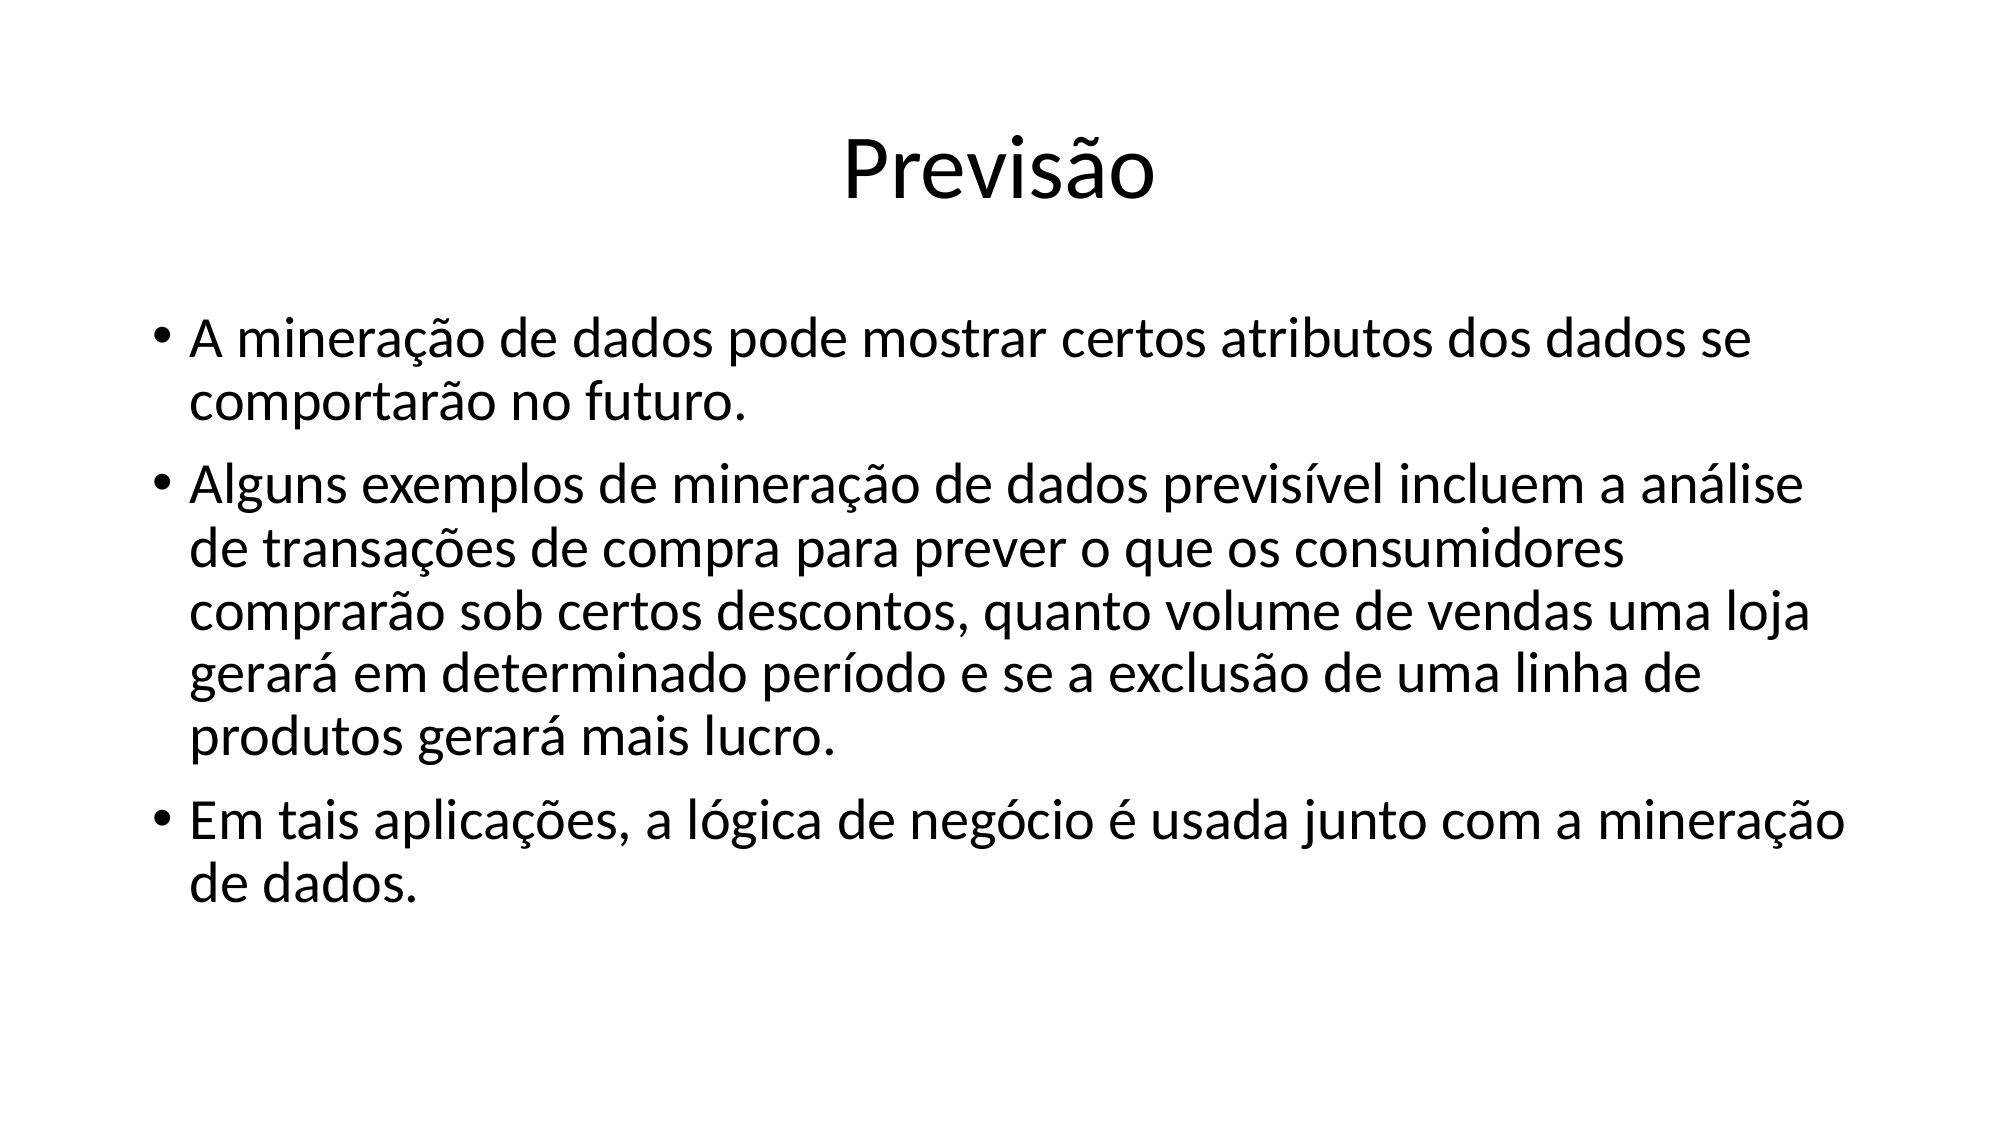

# Previsão
A mineração de dados pode mostrar certos atributos dos dados se comportarão no futuro.
Alguns exemplos de mineração de dados previsível incluem a análise de transações de compra para prever o que os consumidores comprarão sob certos descontos, quanto volume de vendas uma loja gerará em determinado período e se a exclusão de uma linha de produtos gerará mais lucro.
Em tais aplicações, a lógica de negócio é usada junto com a mineração de dados.